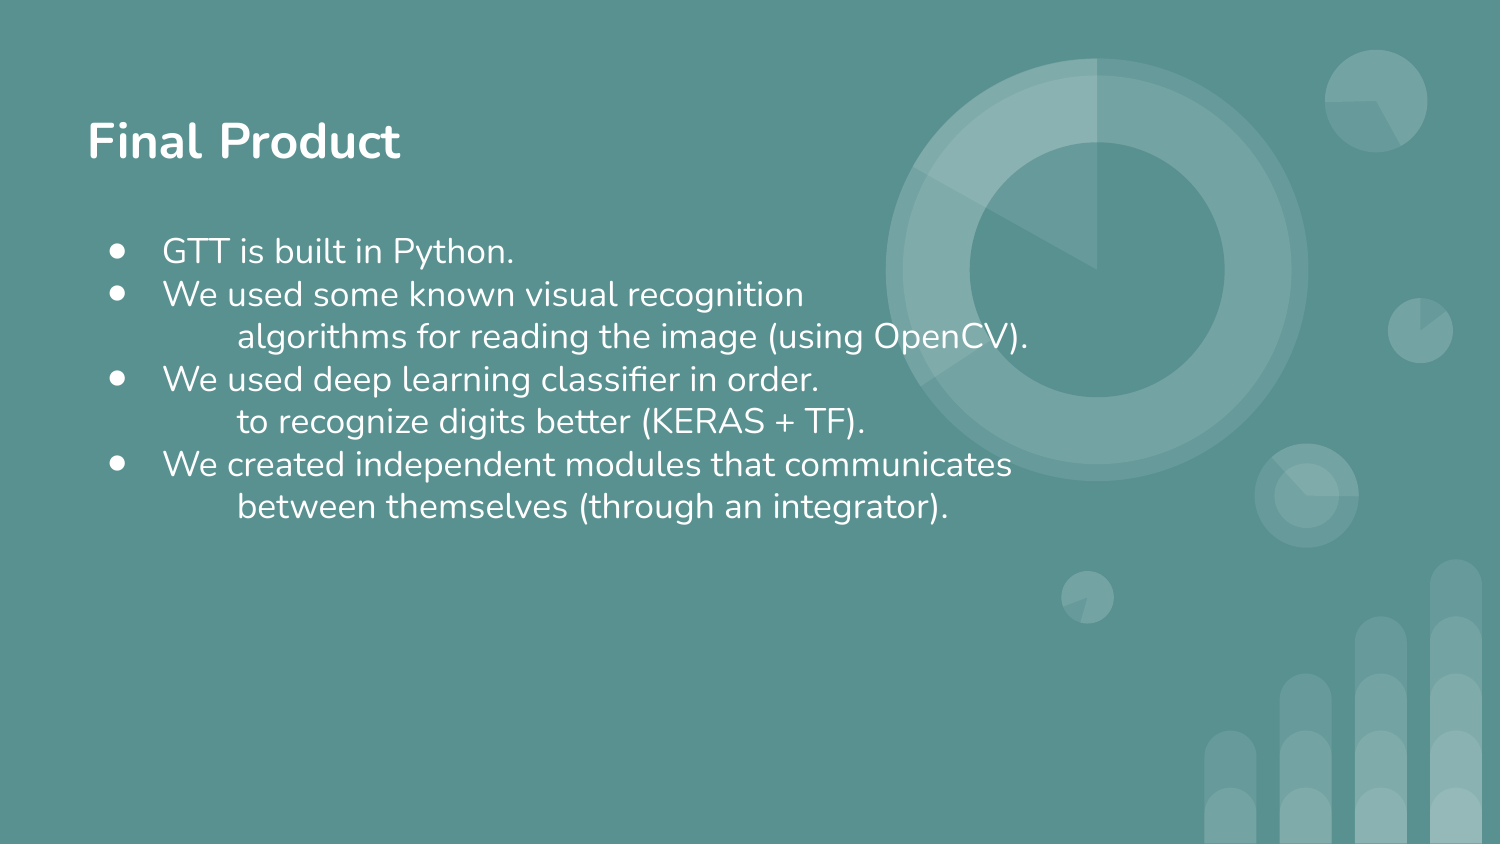

Final Product
GTT is built in Python.
We used some known visual recognition
	algorithms for reading the image (using OpenCV).
We used deep learning classifier in order.
	to recognize digits better (KERAS + TF).
We created independent modules that communicates
	between themselves (through an integrator).